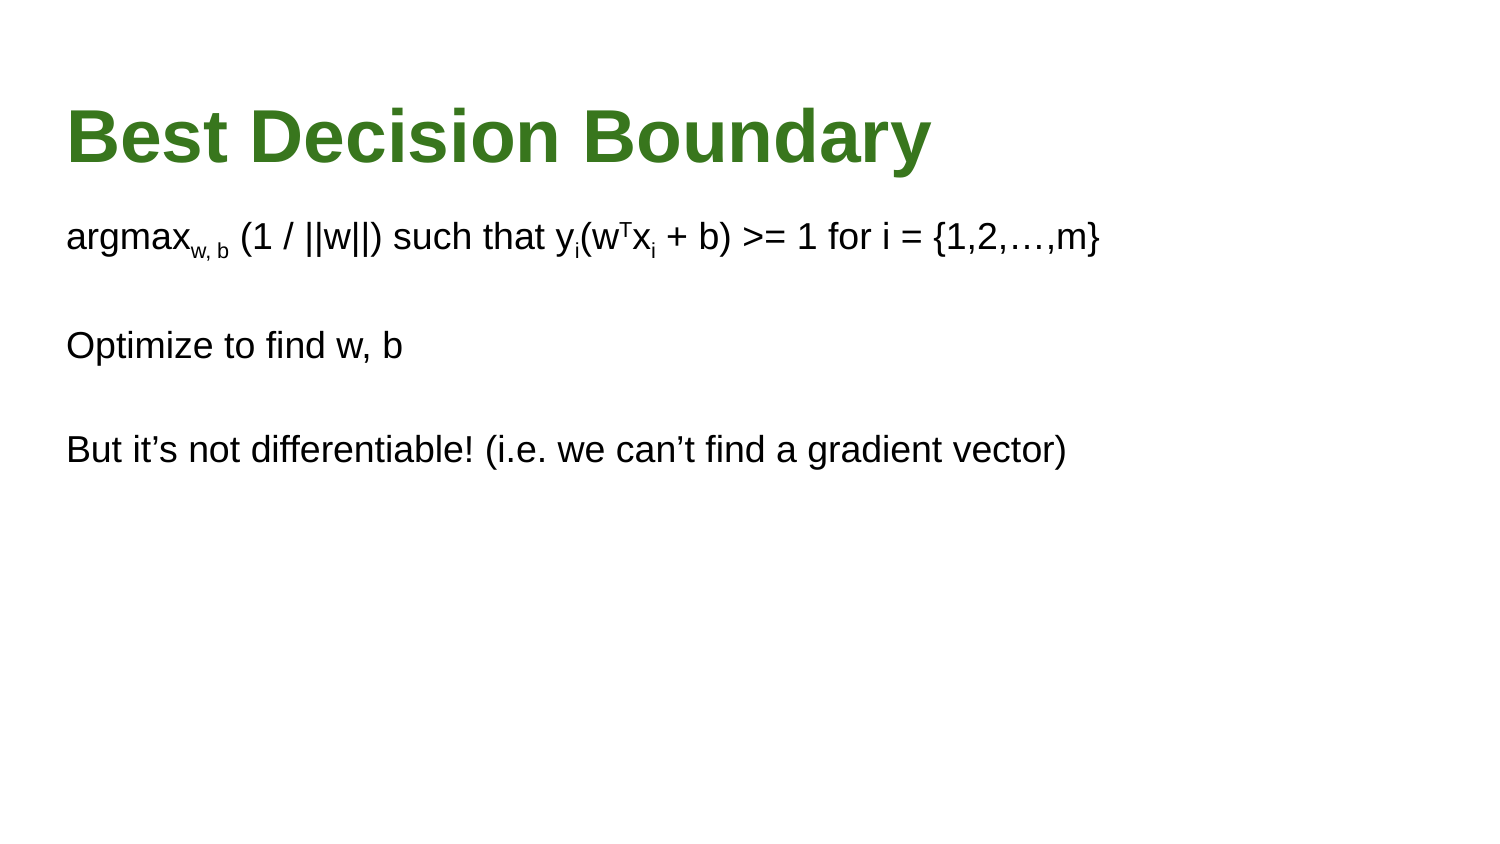

# Best Decision Boundary
argmaxw, b (1 / ||w||) such that yi(wTxi + b) >= 1 for i = {1,2,…,m}

Optimize to find w, b

But it’s not differentiable! (i.e. we can’t find a gradient vector)